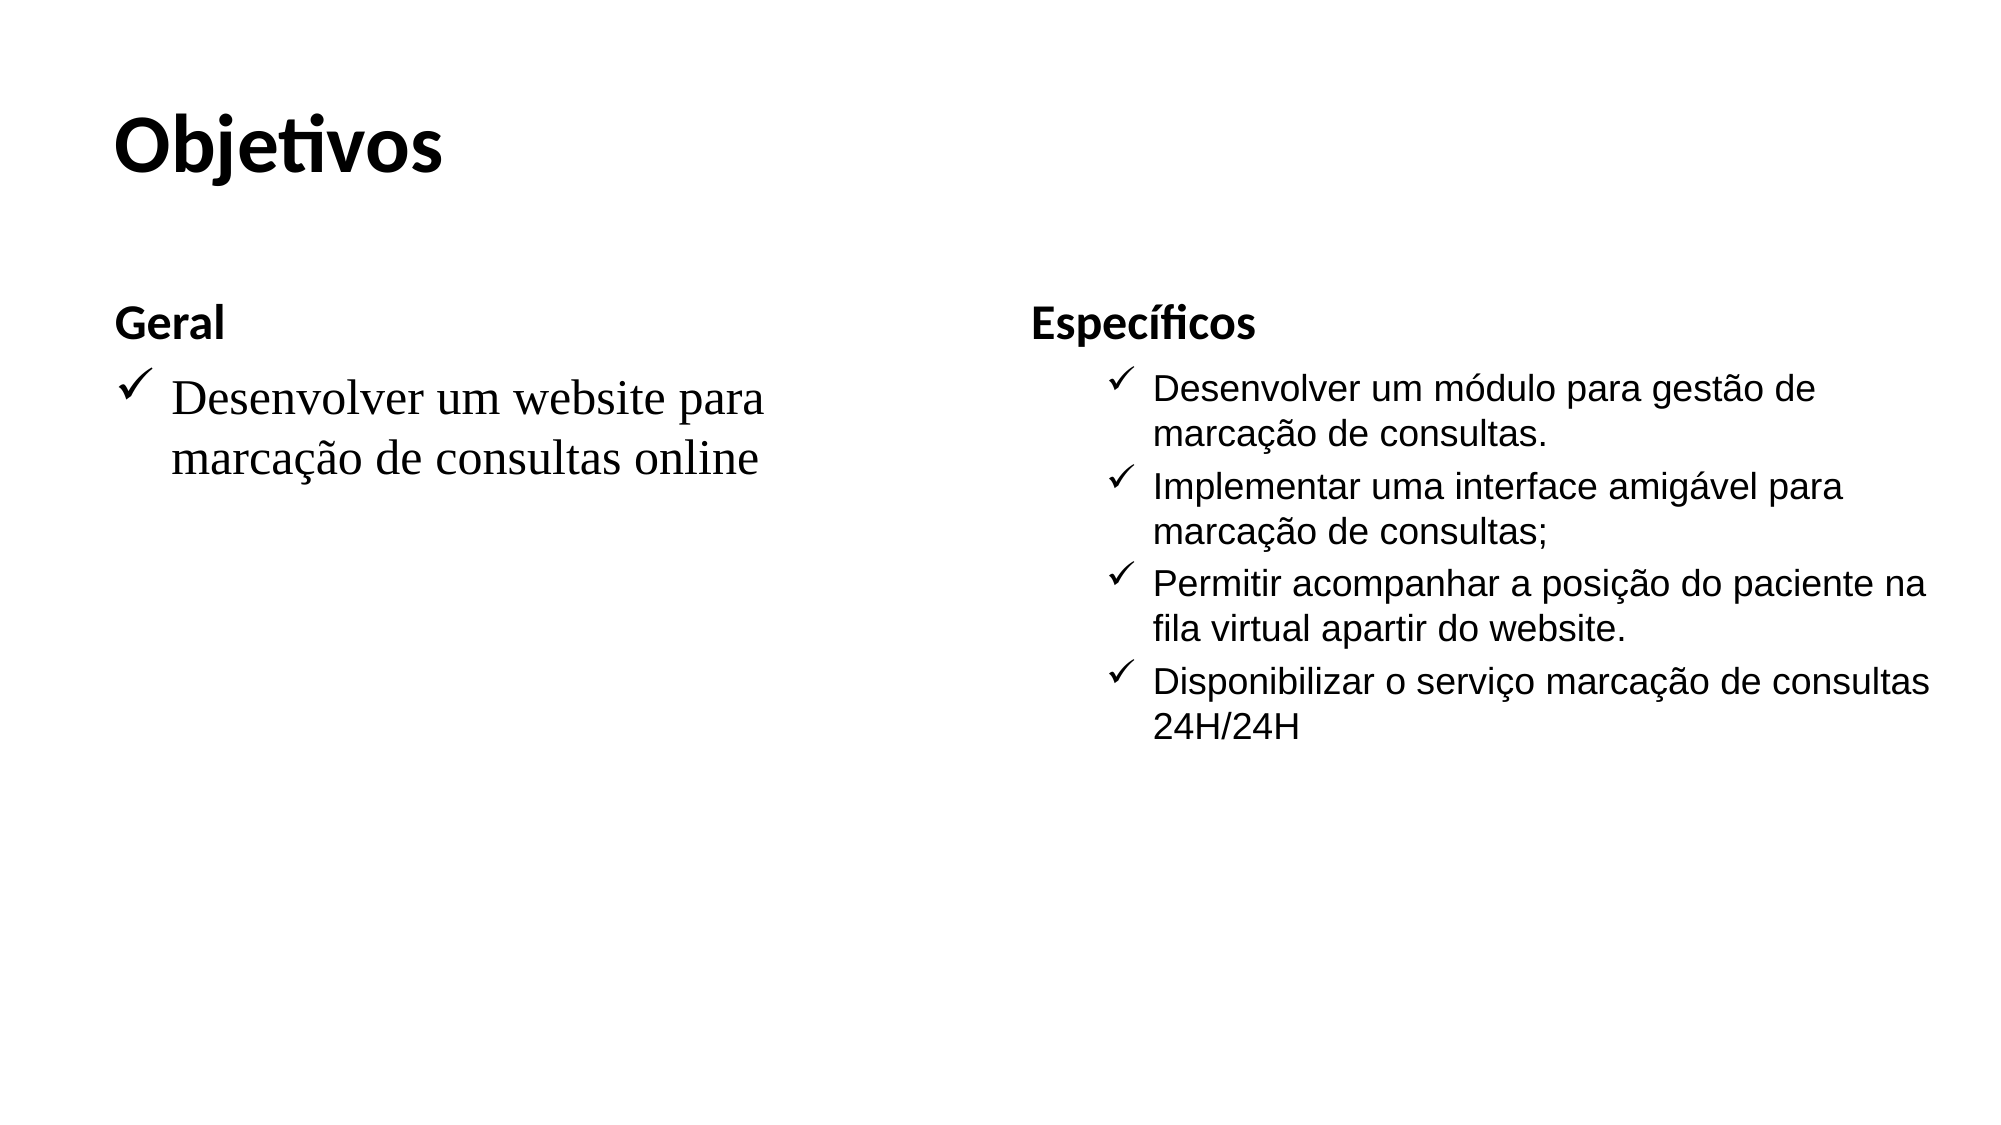

# Objetivos
Geral
Específicos
Desenvolver um website para marcação de consultas online

Desenvolver um módulo para gestão de marcação de consultas.
Implementar uma interface amigável para marcação de consultas;
Permitir acompanhar a posição do paciente na fila virtual apartir do website.
Disponibilizar o serviço marcação de consultas 24H/24H